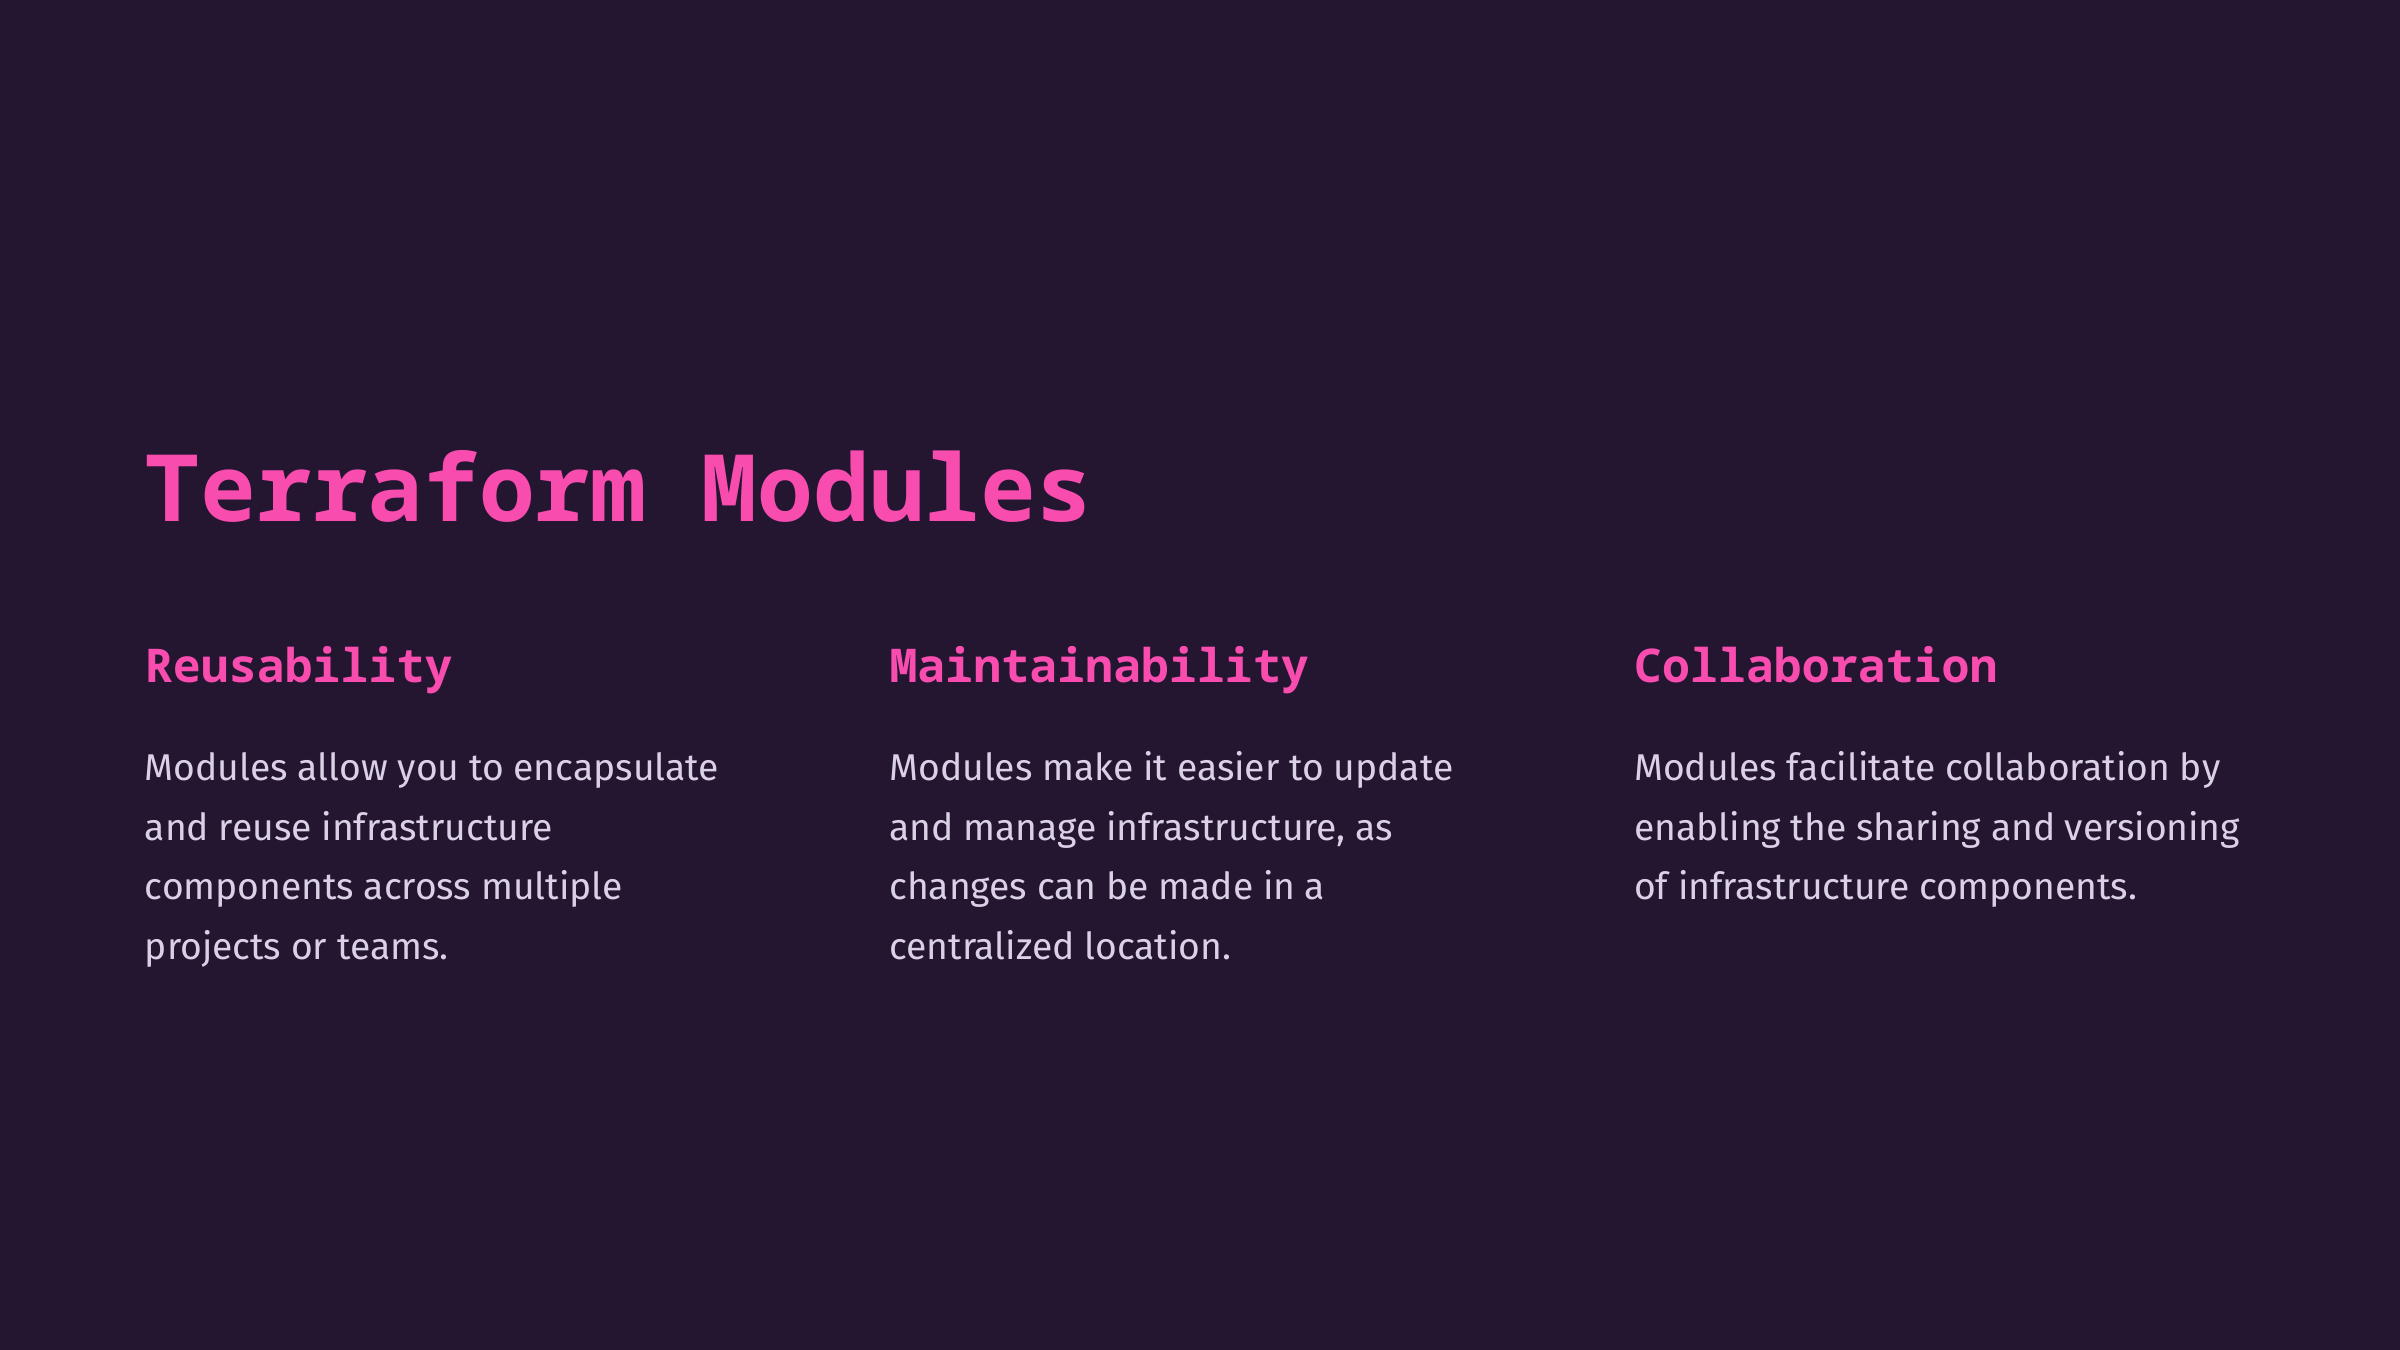

Terraform Modules
Reusability
Maintainability
Collaboration
Modules allow you to encapsulate and reuse infrastructure components across multiple projects or teams.
Modules make it easier to update and manage infrastructure, as changes can be made in a centralized location.
Modules facilitate collaboration by enabling the sharing and versioning of infrastructure components.